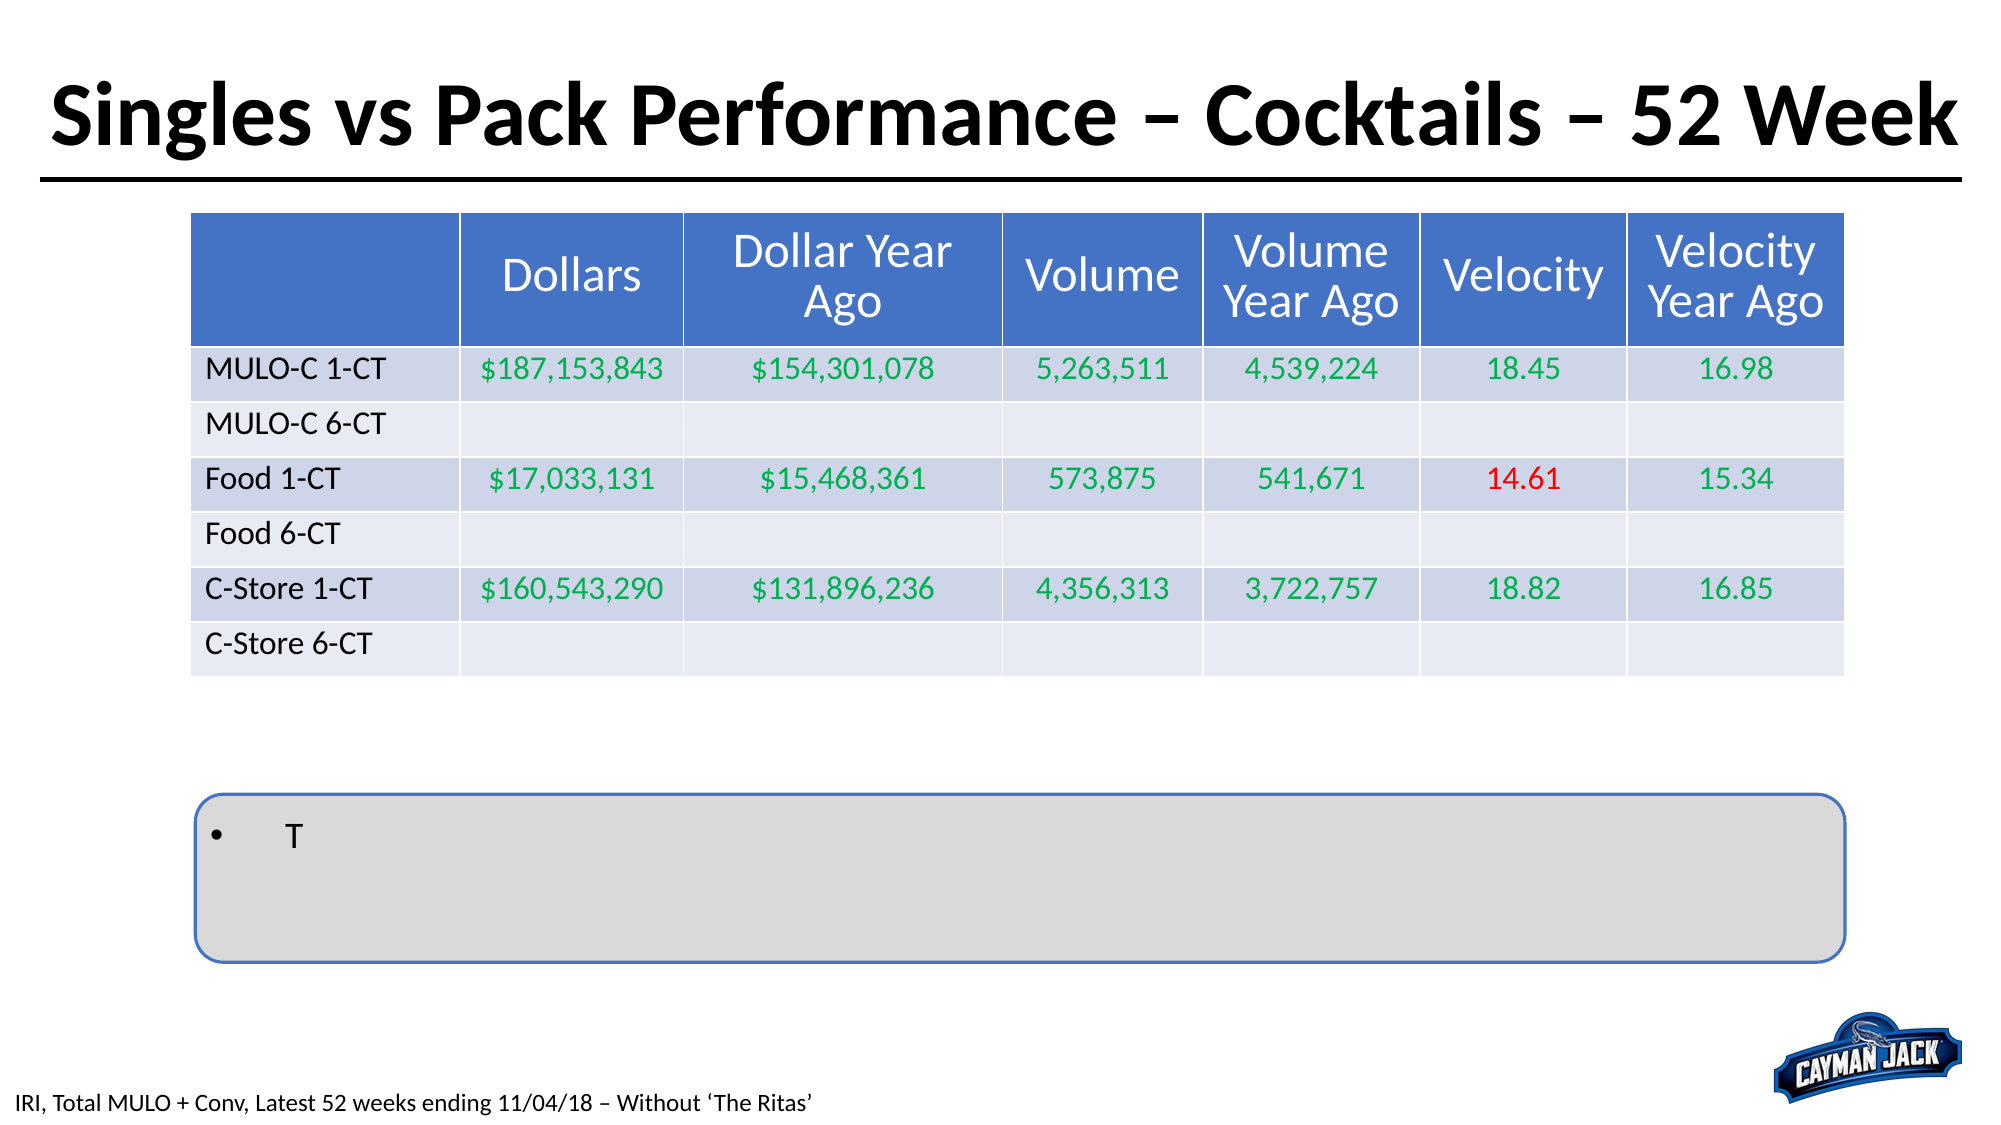

Singles vs Pack Performance – Cocktails – 52 Week
|  | Dollars | Dollar Year Ago | Volume | Volume Year Ago | Velocity | Velocity Year Ago |
| --- | --- | --- | --- | --- | --- | --- |
| MULO-C 1-CT | $187,153,843 | $154,301,078 | 5,263,511 | 4,539,224 | 18.45 | 16.98 |
| MULO-C 6-CT |  |  |  |  |  |  |
| Food 1-CT | $17,033,131 | $15,468,361 | 573,875 | 541,671 | 14.61 | 15.34 |
| Food 6-CT |  |  |  |  |  |  |
| C-Store 1-CT | $160,543,290 | $131,896,236 | 4,356,313 | 3,722,757 | 18.82 | 16.85 |
| C-Store 6-CT |  |  |  |  |  |  |

T
IRI, Total MULO + Conv, Latest 52 weeks ending 11/04/18 – Without ‘The Ritas’